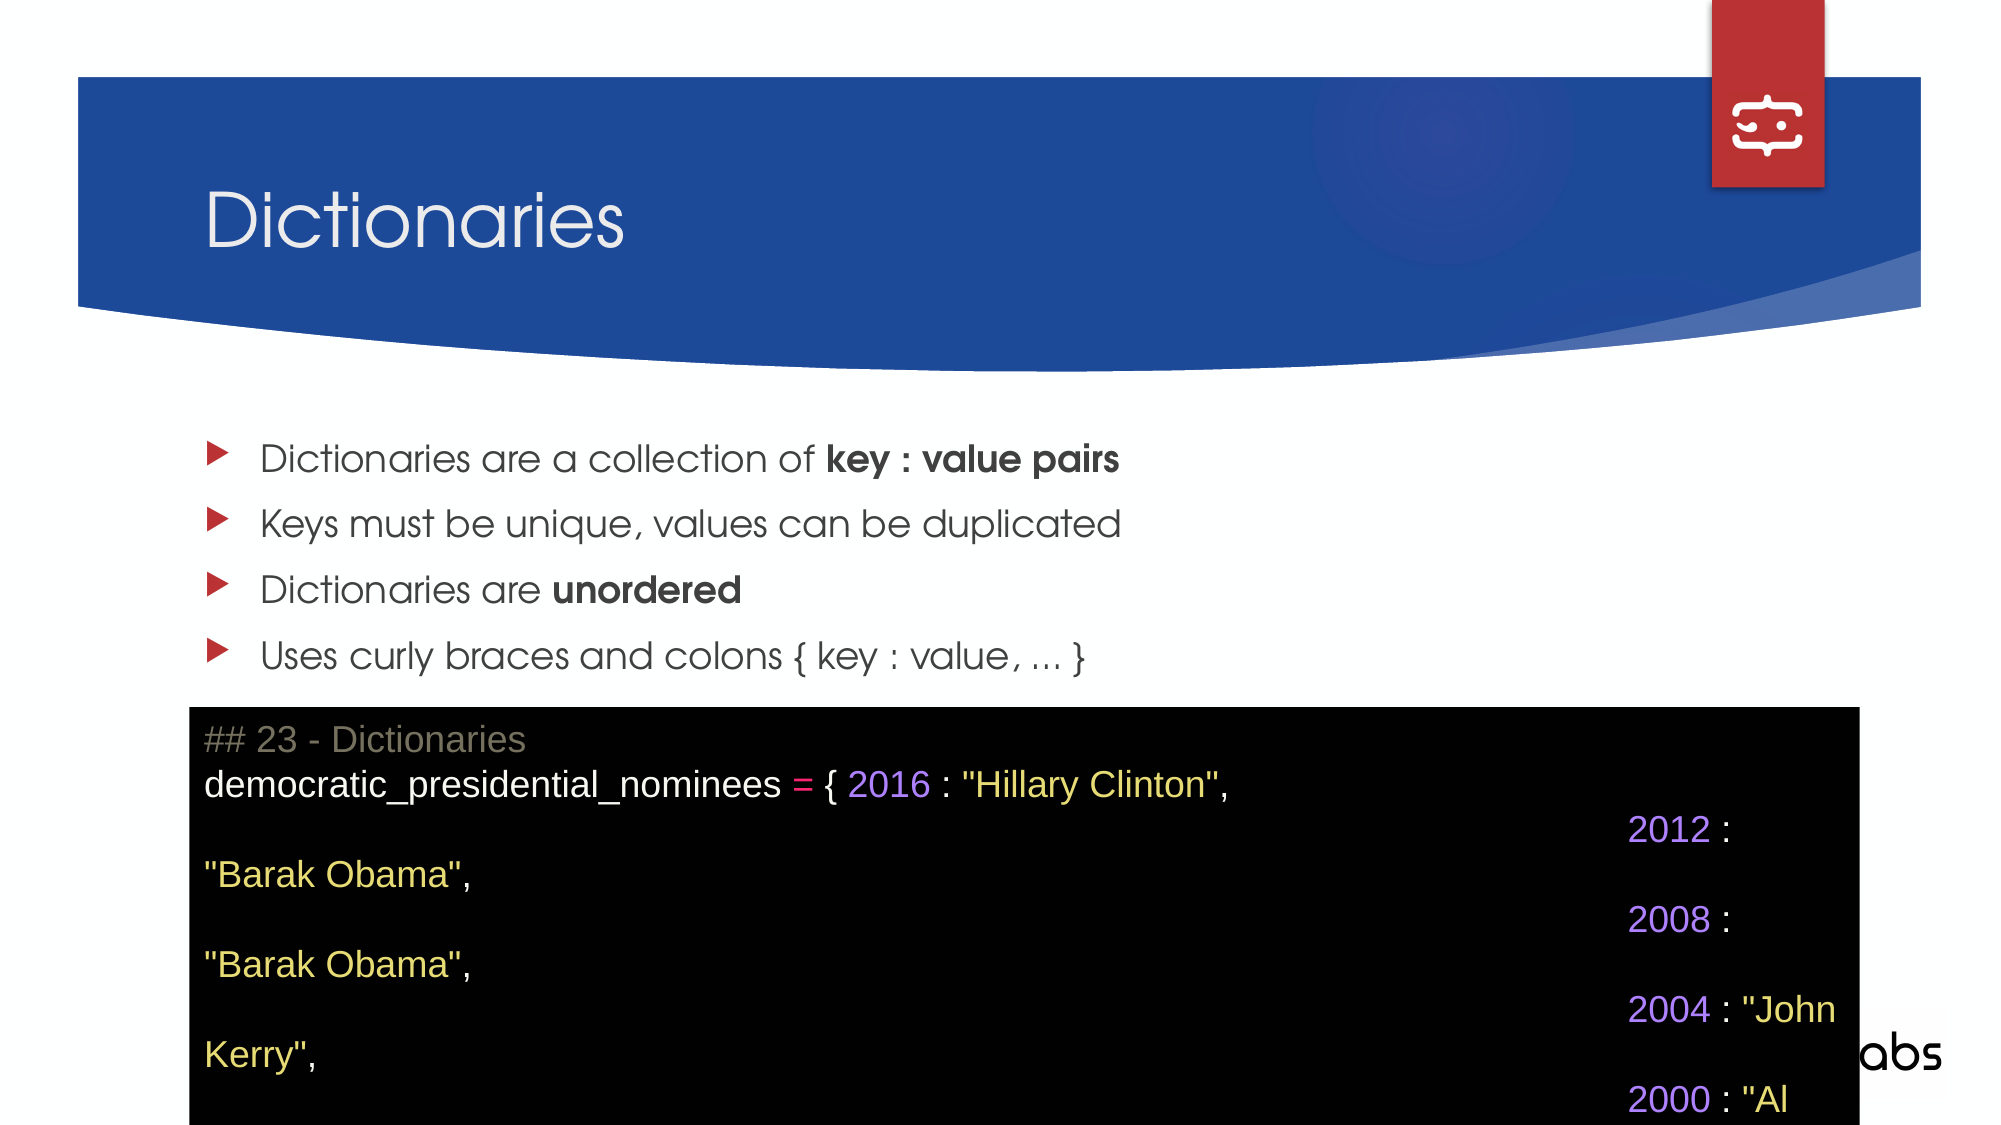

# Dictionaries
Dictionaries are a collection of key : value pairs
Keys must be unique, values can be duplicated
Dictionaries are unordered
Uses curly braces and colons { key : value, … }
## 23 - Dictionaries
democratic_presidential_nominees = { 2016 : "Hillary Clinton",
				  					       2012 : "Barak Obama",
				  					       2008 : "Barak Obama",
				  					       2004 : "John Kerry",
				  					       2000 : "Al Gore"
									     }